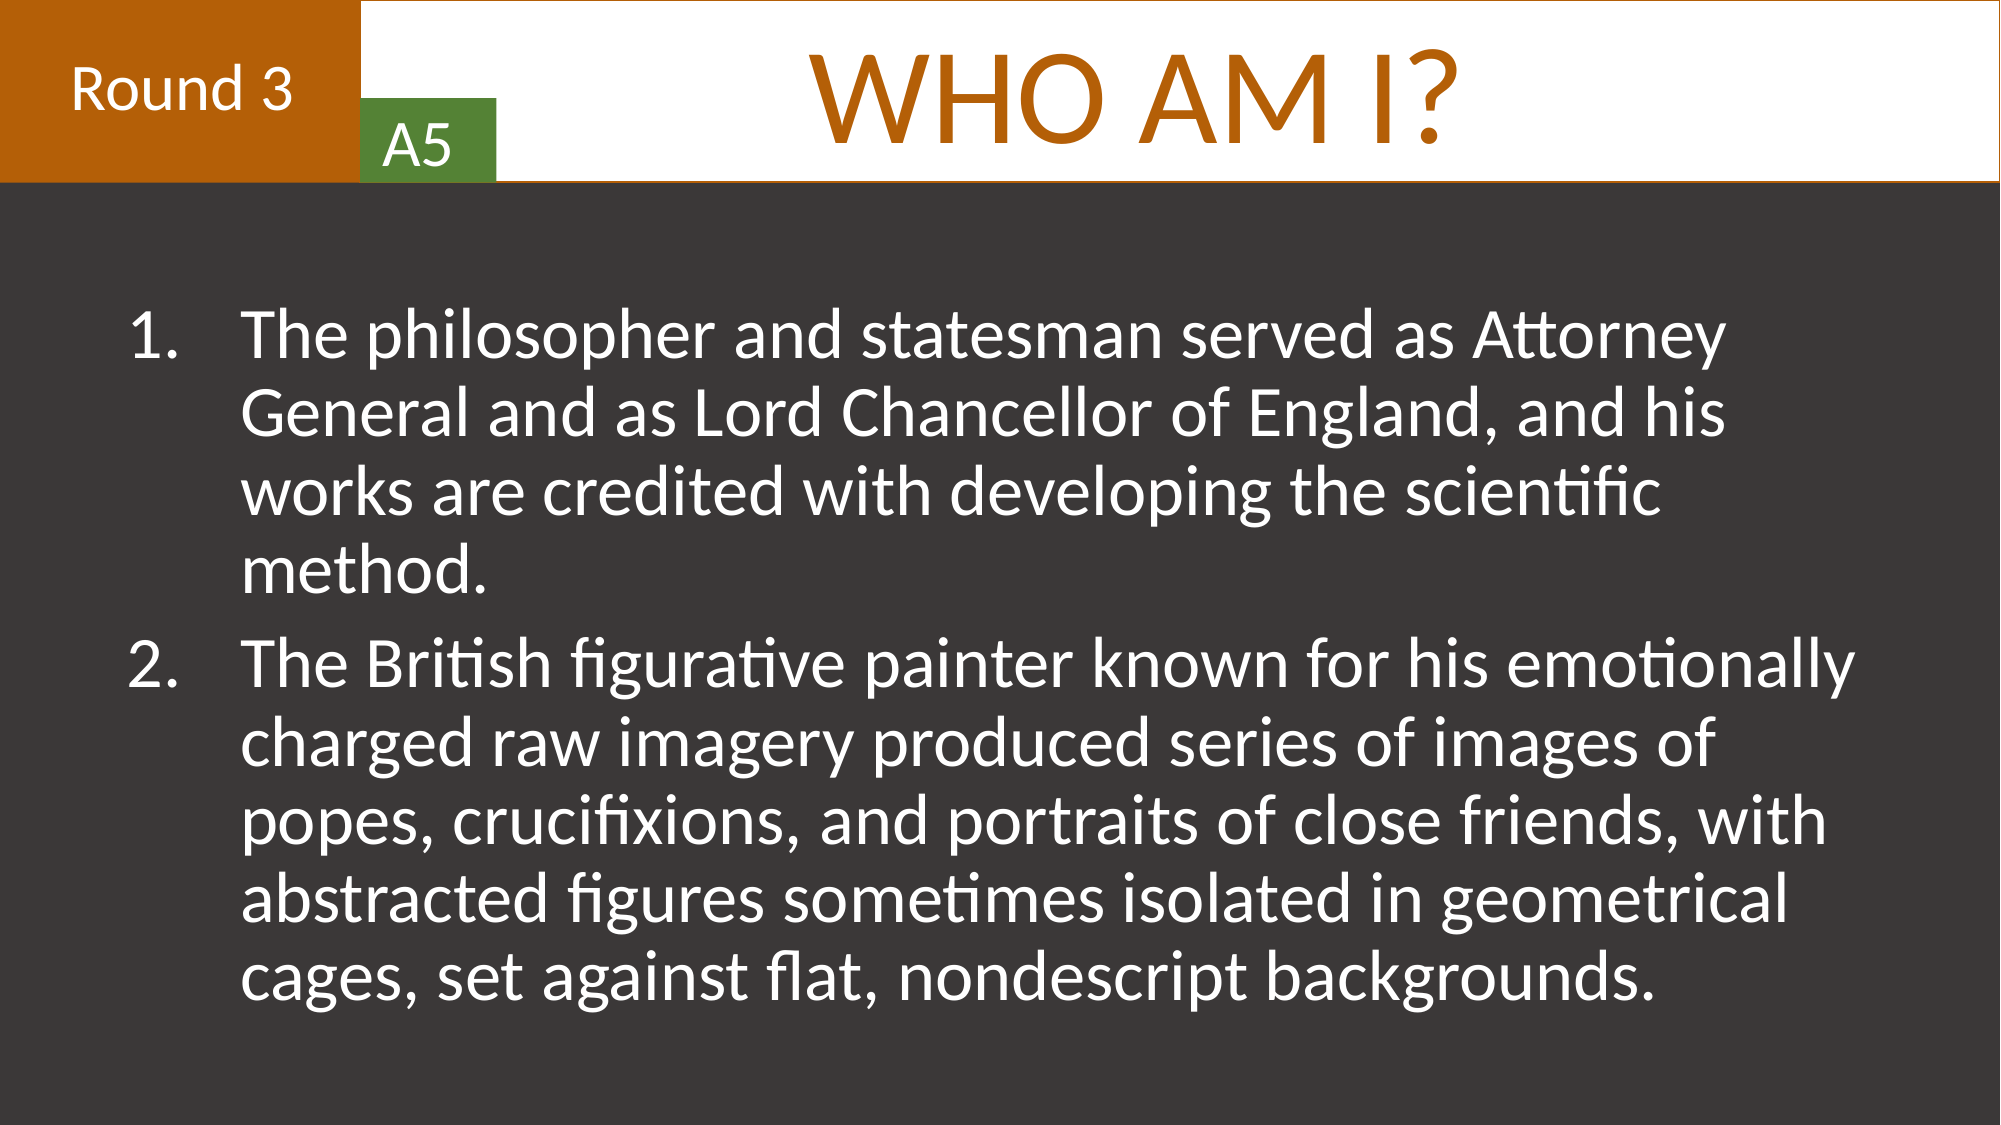

WHO AM I?
# Round 3
A5

The philosopher and statesman served as Attorney General and as Lord Chancellor of England, and his works are credited with developing the scientific method.
The British figurative painter known for his emotionally charged raw imagery produced series of images of popes, crucifixions, and portraits of close friends, with abstracted figures sometimes isolated in geometrical cages, set against flat, nondescript backgrounds.